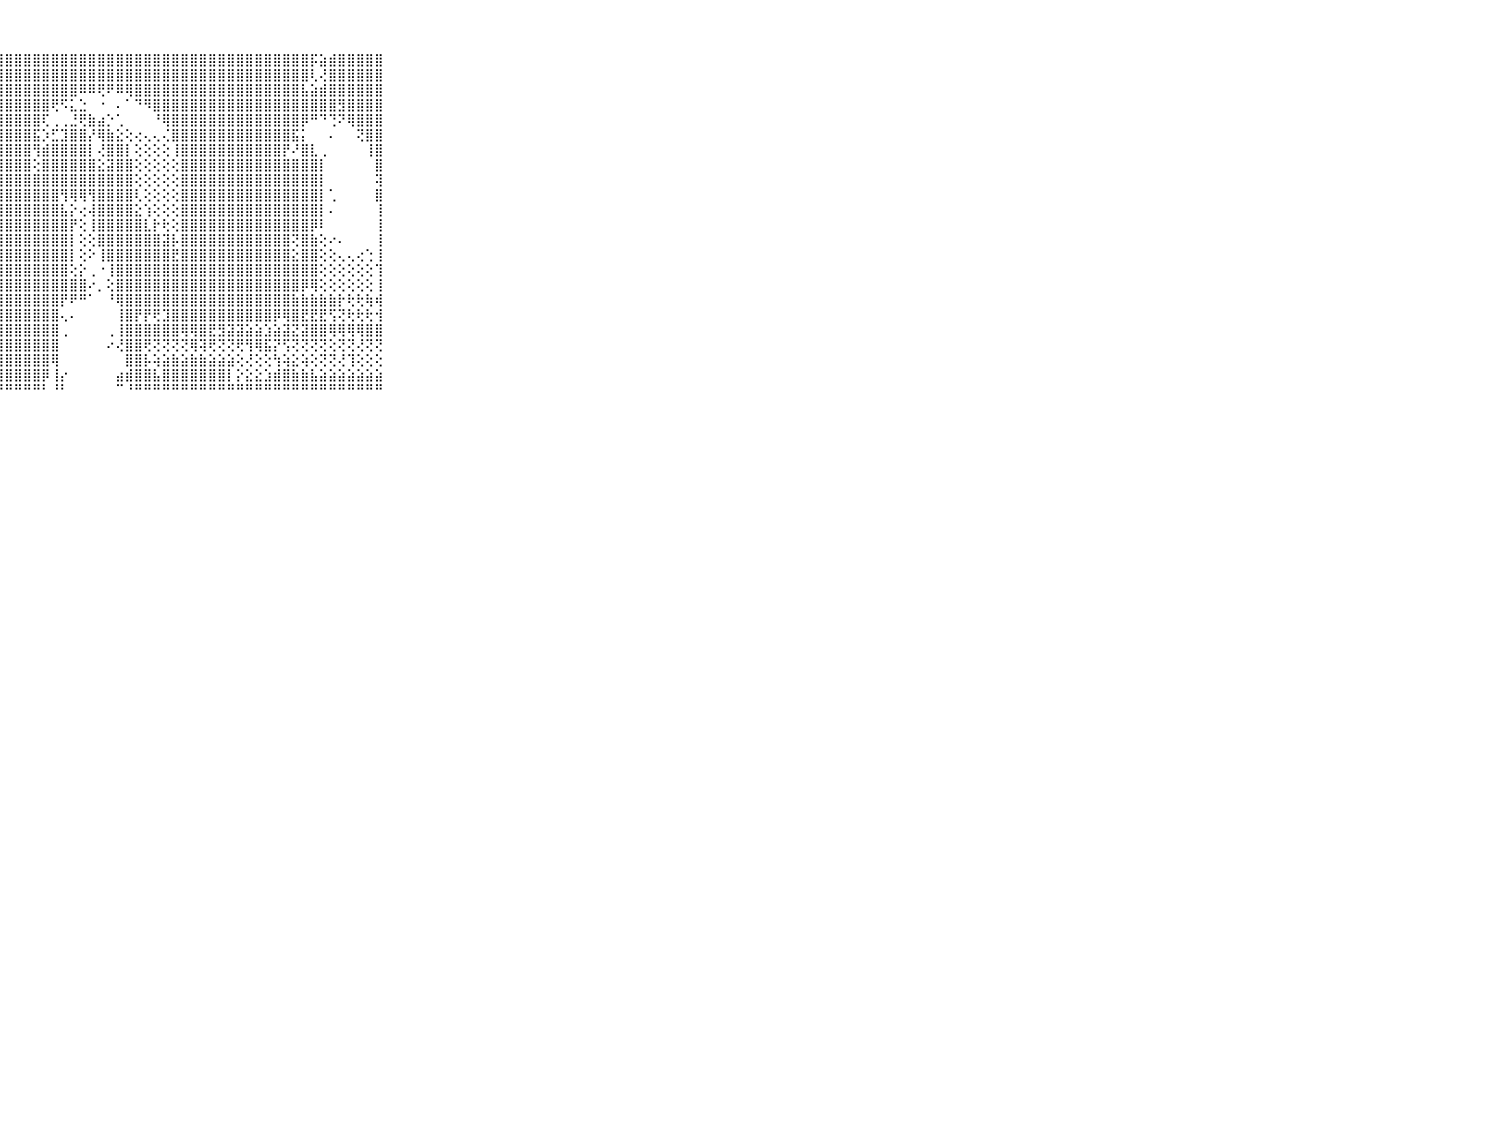

⠀⠀⠀⠀⠀⠀⠀⠀⠀⠀⠀⣿⣿⣿⣿⣿⣿⣿⣿⣿⣿⣿⣻⣿⣿⣿⣿⣿⣿⣿⣿⣿⣿⣿⣿⣿⣿⣿⣿⣿⣿⣿⣿⣿⣿⣿⣿⣿⣿⣿⣿⣿⣿⣿⣿⣿⣿⣿⣿⣿⣿⡯⣵⣾⣿⣿⣿⣿⣿⠀⠀⠀⠀⠀⠀⠀⠀⠀⠀⠀⠀
⠀⠀⠀⠀⠀⠀⠀⠀⠀⠀⠀⣿⣿⣿⣿⢿⡿⣿⣿⣿⣿⣿⣿⣿⣿⣿⣿⣿⣿⣿⣿⣿⣿⣿⣿⣿⣿⣿⣿⣿⣿⣿⣿⣿⣿⣿⣿⣿⣿⣿⣿⣿⣿⣿⣿⣿⣿⣿⣿⣿⣿⢇⢜⣿⣿⣿⣿⣿⣿⠀⠀⠀⠀⠀⠀⠀⠀⠀⠀⠀⠀
⠀⠀⠀⠀⠀⠀⠀⠀⠀⠀⠀⣿⣿⣿⣿⣿⣿⣿⣿⣿⣿⣿⣿⣿⣿⣿⣿⣿⣿⣿⣿⣿⣿⣿⣿⣿⠿⠿⢟⠟⠿⢿⣿⣿⣿⣿⣿⣿⣿⣿⣿⣿⣿⣿⣿⣿⣿⣿⣿⣿⣧⣵⣾⣿⣿⣿⣿⣿⣿⠀⠀⠀⠀⠀⠀⠀⠀⠀⠀⠀⠀
⠀⠀⠀⠀⠀⠀⠀⠀⠀⠀⠀⣿⣿⣿⣿⣿⣿⣿⣿⣿⣿⣿⣿⣿⣿⣿⣿⣿⣿⣿⣿⣿⣿⢟⠫⣅⣑⠀⠐⠀⠄⠁⠙⠻⣿⣿⣿⣿⣿⣿⣿⣿⣿⣿⣿⣿⣿⣿⣿⣿⣿⣿⣿⣿⣻⣿⣿⣿⣿⠀⠀⠀⠀⠀⠀⠀⠀⠀⠀⠀⠀
⠀⠀⠀⠀⠀⠀⠀⠀⠀⠀⠀⣿⣿⣿⣿⣿⣿⣿⣿⣿⣿⣿⣿⣿⣿⣿⣿⣿⣿⣿⣿⣿⢏⢀⢀⣘⢟⣷⣴⡑⢁⠀⠀⠀⠘⢿⣿⣿⣿⣿⣿⣿⣿⣿⣿⣿⣿⣿⣿⣿⡿⠛⠙⢙⠝⢿⣿⣿⣿⠀⠀⠀⠀⠀⠀⠀⠀⠀⠀⠀⠀
⠀⠀⠀⠀⠀⠀⠀⠀⠀⠀⠀⣿⣿⣿⣿⣿⣿⣿⣿⣿⣿⣿⣿⣿⣿⣿⣿⣿⣿⣿⣿⣯⡱⣋⣹⣿⣿⡜⢿⣷⣕⢕⢔⢄⢄⢌⣿⣿⣿⣿⣿⣿⣿⣿⣿⣿⣿⣿⣿⣯⡅⠀⠀⠄⠀⠀⢝⣿⣿⠀⠀⠀⠀⠀⠀⠀⠀⠀⠀⠀⠀
⠀⠀⠀⠀⠀⠀⠀⠀⠀⠀⠀⣿⣿⣿⣿⣿⣿⣿⣿⣿⣿⣿⣿⣿⣿⣿⣿⣿⣿⣿⣿⢻⣾⣿⣿⣿⣿⡇⢜⣿⣿⡇⢕⢕⢕⢕⢸⣿⣿⣿⣿⣿⣿⣿⣿⣿⣿⣿⡟⠜⣿⣇⢀⠀⠀⠀⠀⢸⣿⠀⠀⠀⠀⠀⠀⠀⠀⠀⠀⠀⠀
⠀⠀⠀⠀⠀⠀⠀⠀⠀⠀⠀⣿⣿⣿⣿⣿⣿⣿⣿⣿⣿⣿⣿⣿⣿⣿⣿⣿⣿⣿⣿⢕⣿⣿⣿⣿⣿⣿⣕⣽⣿⣿⢕⢕⢕⢕⢕⣿⣿⣿⣿⣿⣿⣿⣿⣿⣿⣿⣿⣿⣿⣿⡇⠀⠀⠀⠀⠀⣿⠀⠀⠀⠀⠀⠀⠀⠀⠀⠀⠀⠀
⠀⠀⠀⠀⠀⠀⠀⠀⠀⠀⠀⣿⣿⣿⣿⣿⣿⣿⣿⣿⣿⣿⣿⣿⣿⣿⣿⣿⣿⣿⣿⣿⣿⣿⣿⣿⣿⣿⣿⣿⣿⣿⢕⢕⢕⢕⢕⣿⣿⣿⣿⣿⣿⣿⣿⣿⣿⣿⣿⣿⣿⣿⡇⠀⠀⠀⠀⠀⢽⠀⠀⠀⠀⠀⠀⠀⠀⠀⠀⠀⠀
⠀⠀⠀⠀⠀⠀⠀⠀⠀⠀⠀⣿⣿⣿⣿⣿⣿⣿⣿⣿⣿⣿⣿⣿⣿⣿⣿⣿⣿⣿⣿⣿⣿⣿⢻⢿⢿⢻⣿⣿⣿⣿⢇⢕⢕⢕⢕⣿⣿⣿⣿⣿⣿⣿⣿⣿⣿⣿⣿⣿⣿⣿⡇⢁⠀⠀⠀⠀⣿⠀⠀⠀⠀⠀⠀⠀⠀⠀⠀⠀⠀
⠀⠀⠀⠀⠀⠀⠀⠀⠀⠀⠀⣿⣾⣿⣿⣿⣿⣿⣿⣿⣿⣿⣿⣿⣿⣿⣿⣿⣿⣿⣿⣿⣿⣿⣧⡕⢔⢼⣿⣿⣿⣿⣕⢱⢕⢕⢕⣿⣿⣿⣿⣿⣿⣿⣿⣿⣿⣿⣿⣿⣿⣿⡇⠄⠀⠀⠀⠀⢸⠀⠀⠀⠀⠀⠀⠀⠀⠀⠀⠀⠀
⠀⠀⠀⠀⠀⠀⠀⠀⠀⠀⠀⣿⣿⣿⣿⣿⣿⣟⣿⣿⣿⣟⣿⣿⣿⣿⣿⣿⣿⣿⣿⣿⣿⣿⣿⡟⢕⢸⣿⣿⣿⣿⣿⣇⡗⢗⢕⣿⣿⣿⣿⣿⣿⣿⣿⣿⣿⣿⣿⣿⣿⡿⠇⠀⠀⠀⠀⠀⢸⠀⠀⠀⠀⠀⠀⠀⠀⠀⠀⠀⠀
⠀⠀⠀⠀⠀⠀⠀⠀⠀⠀⠀⣿⣻⣿⣻⣿⣿⣿⣿⣿⣿⣿⣿⣿⣿⣽⣿⣿⣿⣿⣿⣿⣿⣿⣿⡇⢕⢕⣿⣿⣿⣿⣿⣿⣿⣽⡧⣿⣿⣿⣿⣿⣿⣿⣿⣿⣿⣿⣿⢝⣿⣷⢕⠔⠄⠀⠀⠀⢸⠀⠀⠀⠀⠀⠀⠀⠀⠀⠀⠀⠀
⠀⠀⠀⠀⠀⠀⠀⠀⠀⠀⠀⣿⣿⣿⣿⣿⣿⣿⣿⣿⣿⣿⣿⣿⣿⣿⣿⣿⣿⣿⣿⣿⣿⣿⣿⡇⢕⠕⢸⣿⣿⣿⣿⣿⣿⣿⣟⣿⣿⣿⣿⣿⣿⣿⣿⣿⣿⣿⣿⣕⣿⣿⢕⢕⢄⢄⢔⢑⢸⠀⠀⠀⠀⠀⠀⠀⠀⠀⠀⠀⠀
⠀⠀⠀⠀⠀⠀⠀⠀⠀⠀⠀⣿⣻⣿⣿⣿⣿⣿⣿⣿⣿⣿⣿⣿⣿⣿⣿⣿⣿⣿⣿⣿⣿⣿⣿⢕⡕⢀⠐⢸⣿⣿⣿⣿⣿⣿⣿⣿⣿⣿⣿⣿⣿⣿⣿⣿⣿⣿⣿⣿⣿⣿⢕⢕⢕⢕⢕⢕⢹⠀⠀⠀⠀⠀⠀⠀⠀⠀⠀⠀⠀
⠀⠀⠀⠀⠀⠀⠀⠀⠀⠀⠀⣿⣿⣿⣿⣿⣿⣿⣿⣿⣿⣿⣿⣿⣿⣿⣿⣿⣿⣿⣿⣿⣿⣿⣿⣿⣿⠔⡀⢕⣿⣿⣿⣿⣿⣿⣿⣿⣿⣿⣿⣿⣿⣿⣿⣿⣿⣿⣿⣿⡿⢿⢕⢕⢕⢕⢕⢕⢸⠀⠀⠀⠀⠀⠀⠀⠀⠀⠀⠀⠀
⠀⠀⠀⠀⠀⠀⠀⠀⠀⠀⠀⣿⣿⣿⣿⣿⣿⣿⣿⣿⣿⣿⣿⣿⣿⣿⣿⣿⣿⣿⣿⣿⣿⣿⡟⠟⠛⠁⠀⠘⢿⣿⣿⣿⣿⣿⣿⣿⣿⣿⣿⣿⣿⣿⣿⣿⣿⣿⣿⣷⣷⣷⣷⣷⡗⢗⢗⢷⢾⠀⠀⠀⠀⠀⠀⠀⠀⠀⠀⠀⠀
⠀⠀⠀⠀⠀⠀⠀⠀⠀⠀⠀⣿⣿⣿⣿⣿⣿⣿⣿⣿⣿⣿⣿⣿⣿⣿⣿⣿⣿⣿⣿⣿⣿⣿⢄⠄⠀⠀⠀⠀⢸⣿⡟⡟⢟⣹⣿⣿⣿⣿⣿⣿⣿⣿⣿⣿⣿⡿⢿⣿⣟⣟⣟⢫⢝⢗⢗⢗⢺⠀⠀⠀⠀⠀⠀⠀⠀⠀⠀⠀⠀
⠀⠀⠀⠀⠀⠀⠀⠀⠀⠀⠀⣿⣿⣿⣿⣿⣿⣿⣿⣿⣿⣿⣿⣿⣿⣿⣿⣿⣿⣿⣿⣿⣿⣿⢀⠀⠀⠀⠀⢀⢸⣿⣿⣿⣿⣿⣿⢿⢿⣿⣟⣻⣽⣽⣵⣵⣱⣵⣽⣝⣽⣿⣿⢿⢿⢿⢿⣿⣿⠀⠀⠀⠀⠀⠀⠀⠀⠀⠀⠀⠀
⠀⠀⠀⠀⠀⠀⠀⠀⠀⠀⠀⣿⣿⣿⣿⣿⣿⣿⣿⣿⣿⣿⣿⣿⣿⣿⣿⣿⣿⣿⣿⣿⣿⣿⠀⠀⠀⠀⠀⠔⢜⣿⣿⢟⢝⢝⢝⢝⢿⢽⢟⢝⢝⢟⢻⢿⣯⡝⢫⢝⢝⢝⢝⢕⢝⢝⢜⢝⢝⠀⠀⠀⠀⠀⠀⠀⠀⠀⠀⠀⠀
⠀⠀⠀⠀⠀⠀⠀⠀⠀⠀⠀⣿⣿⣿⣿⣿⣿⣿⣿⣿⣿⣿⣿⣿⣿⣿⣿⣿⣿⣿⣿⣿⣿⢿⠀⠀⠀⠀⠀⠀⠀⣿⣿⡧⢵⣵⣷⣵⣷⣷⣵⣵⣵⢕⢜⢕⢕⢳⢵⣕⢵⢕⢝⢝⢜⢹⢕⢕⢕⠀⠀⠀⠀⠀⠀⠀⠀⠀⠀⠀⠀
⠀⠀⠀⠀⠀⠀⠀⠀⠀⠀⠀⣿⣿⣿⣿⡟⢝⣝⣟⠻⠕⠃⠻⢏⢝⢹⣿⣿⣿⣿⣿⣿⡿⢸⡔⠀⠀⠀⠀⠀⣴⣾⣿⣿⣧⣿⣿⣿⣿⣿⣿⣿⡇⡕⣕⣕⣱⣾⣿⣷⣷⣧⣵⣵⣵⣵⣵⣵⣵⠀⠀⠀⠀⠀⠀⠀⠀⠀⠀⠀⠀
⠀⠀⠀⠀⠀⠀⠀⠀⠀⠀⠀⠛⠙⠙⠑⠙⠁⠁⠀⠐⠐⠐⠑⠑⠑⠘⠛⠛⠛⠛⠛⠛⠃⠘⠃⠀⠀⠀⠀⠀⠉⠘⠛⠛⠛⠛⠛⠛⠛⠛⠛⠛⠛⠛⠛⠛⠛⠛⠛⠛⠛⠛⠛⠛⠛⠛⠛⠛⠛⠀⠀⠀⠀⠀⠀⠀⠀⠀⠀⠀⠀